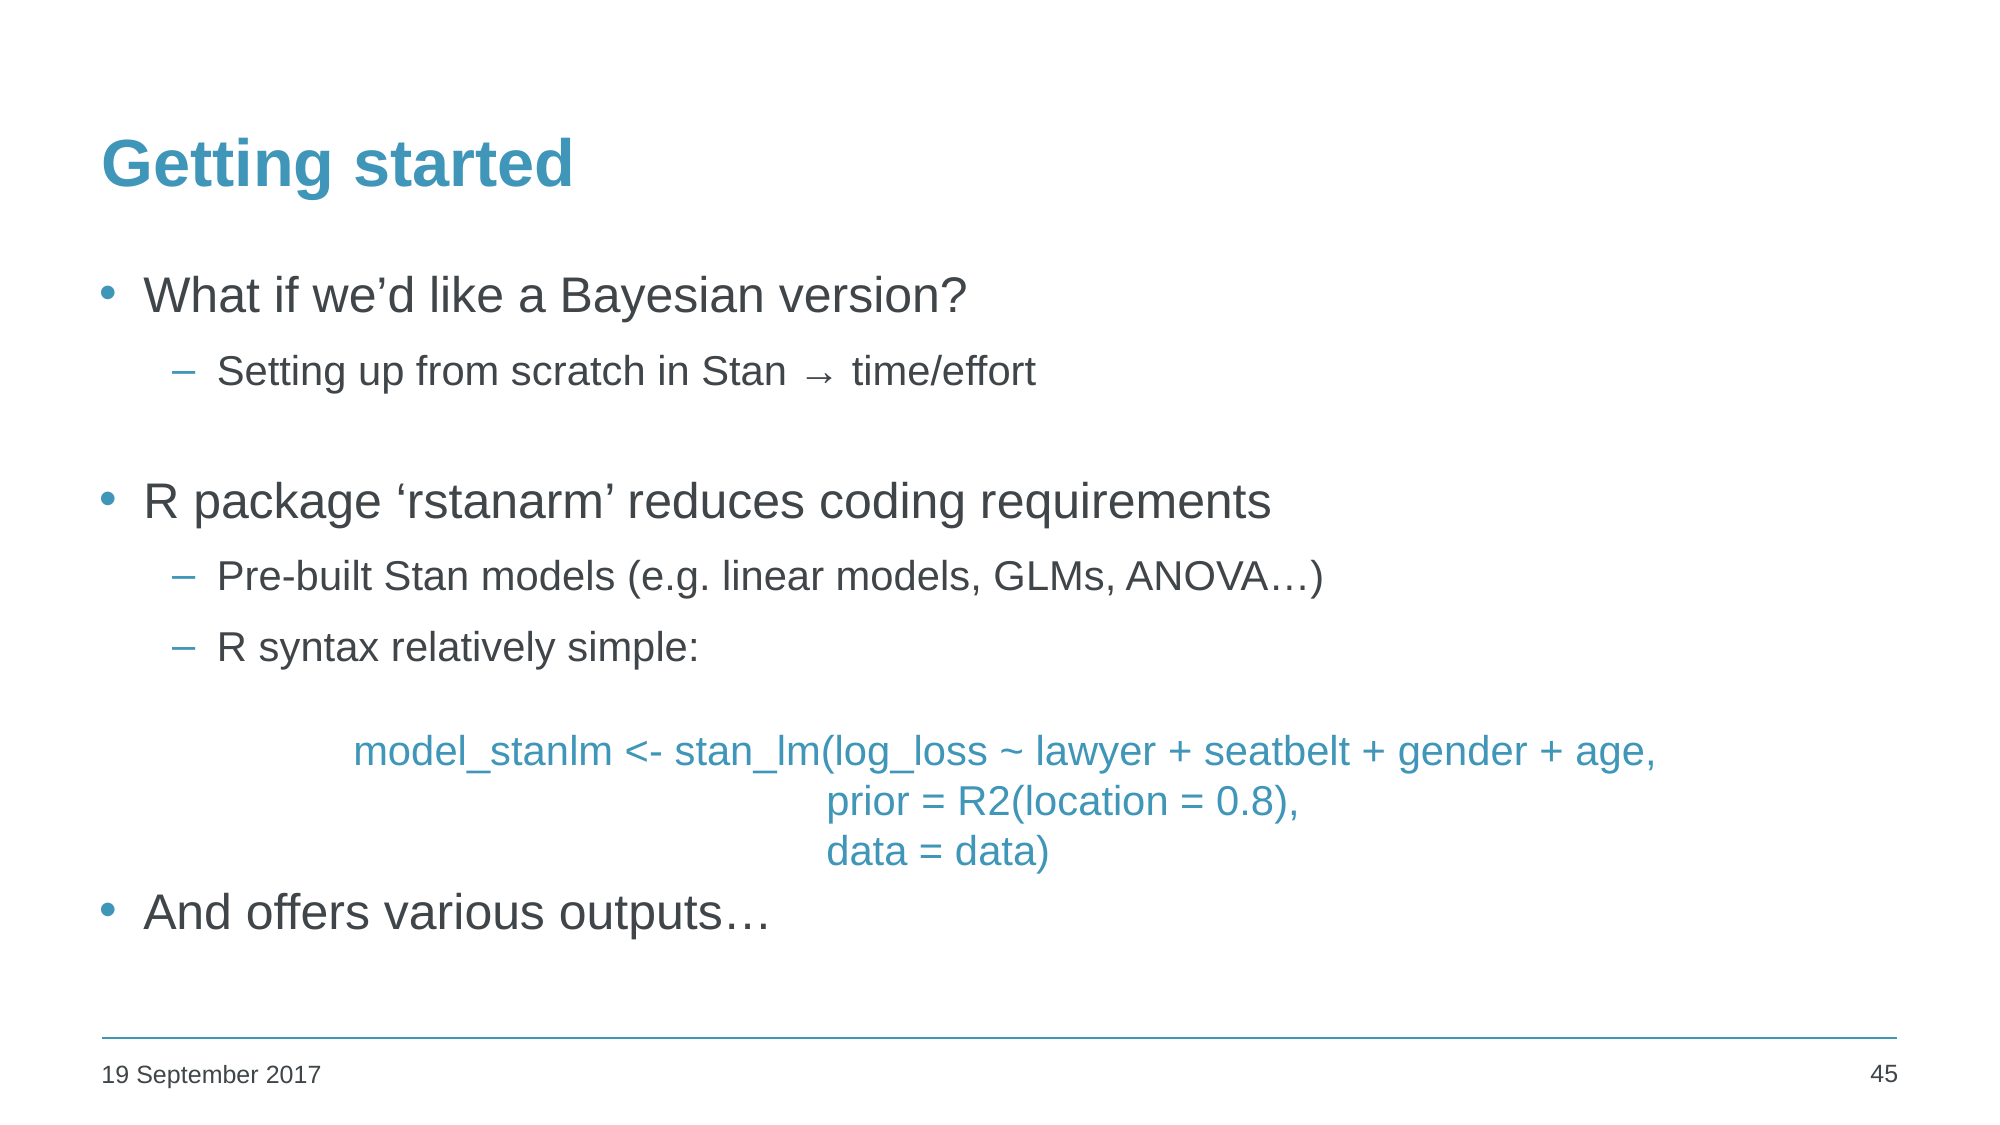

# Getting started
What if we’d like a Bayesian version?
Setting up from scratch in Stan → time/effort

R package ‘rstanarm’ reduces coding requirements
Pre-built Stan models (e.g. linear models, GLMs, ANOVA…)
R syntax relatively simple:

And offers various outputs…

model_stanlm <- stan_lm(log_loss ~ lawyer + seatbelt + gender + age,
			  prior = R2(location = 0.8),
			  data = data)
45
19 September 2017